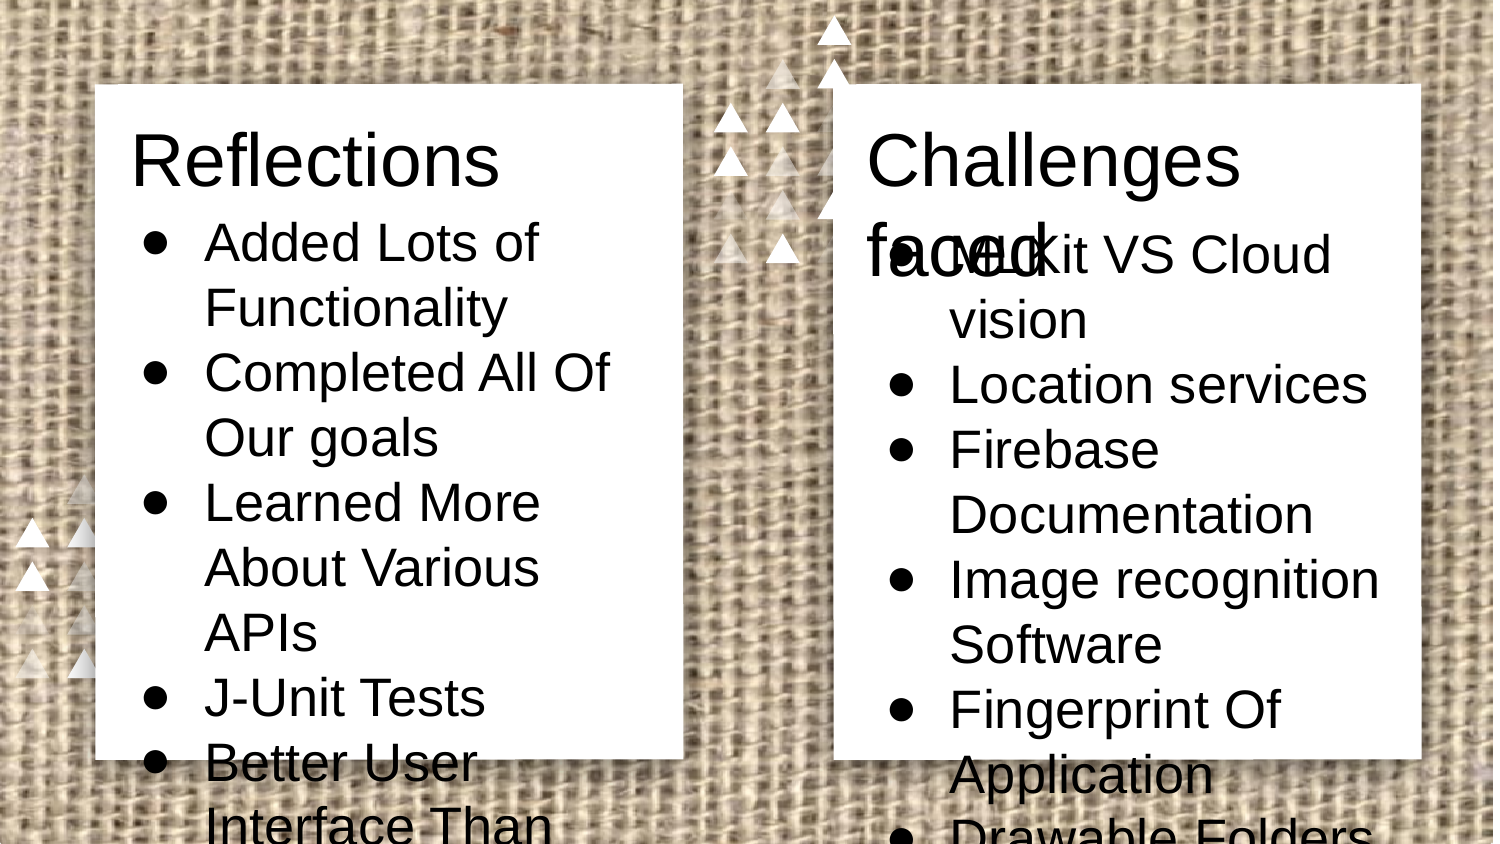

Reflections
Challenges faced

Added Lots of Functionality
Completed All Of Our goals
Learned More About Various APIs
J-Unit Tests
Better User Interface Than Sprint One
MLKit VS Cloud vision
Location services
Firebase Documentation
Image recognition Software
Fingerprint Of Application
Drawable Folders